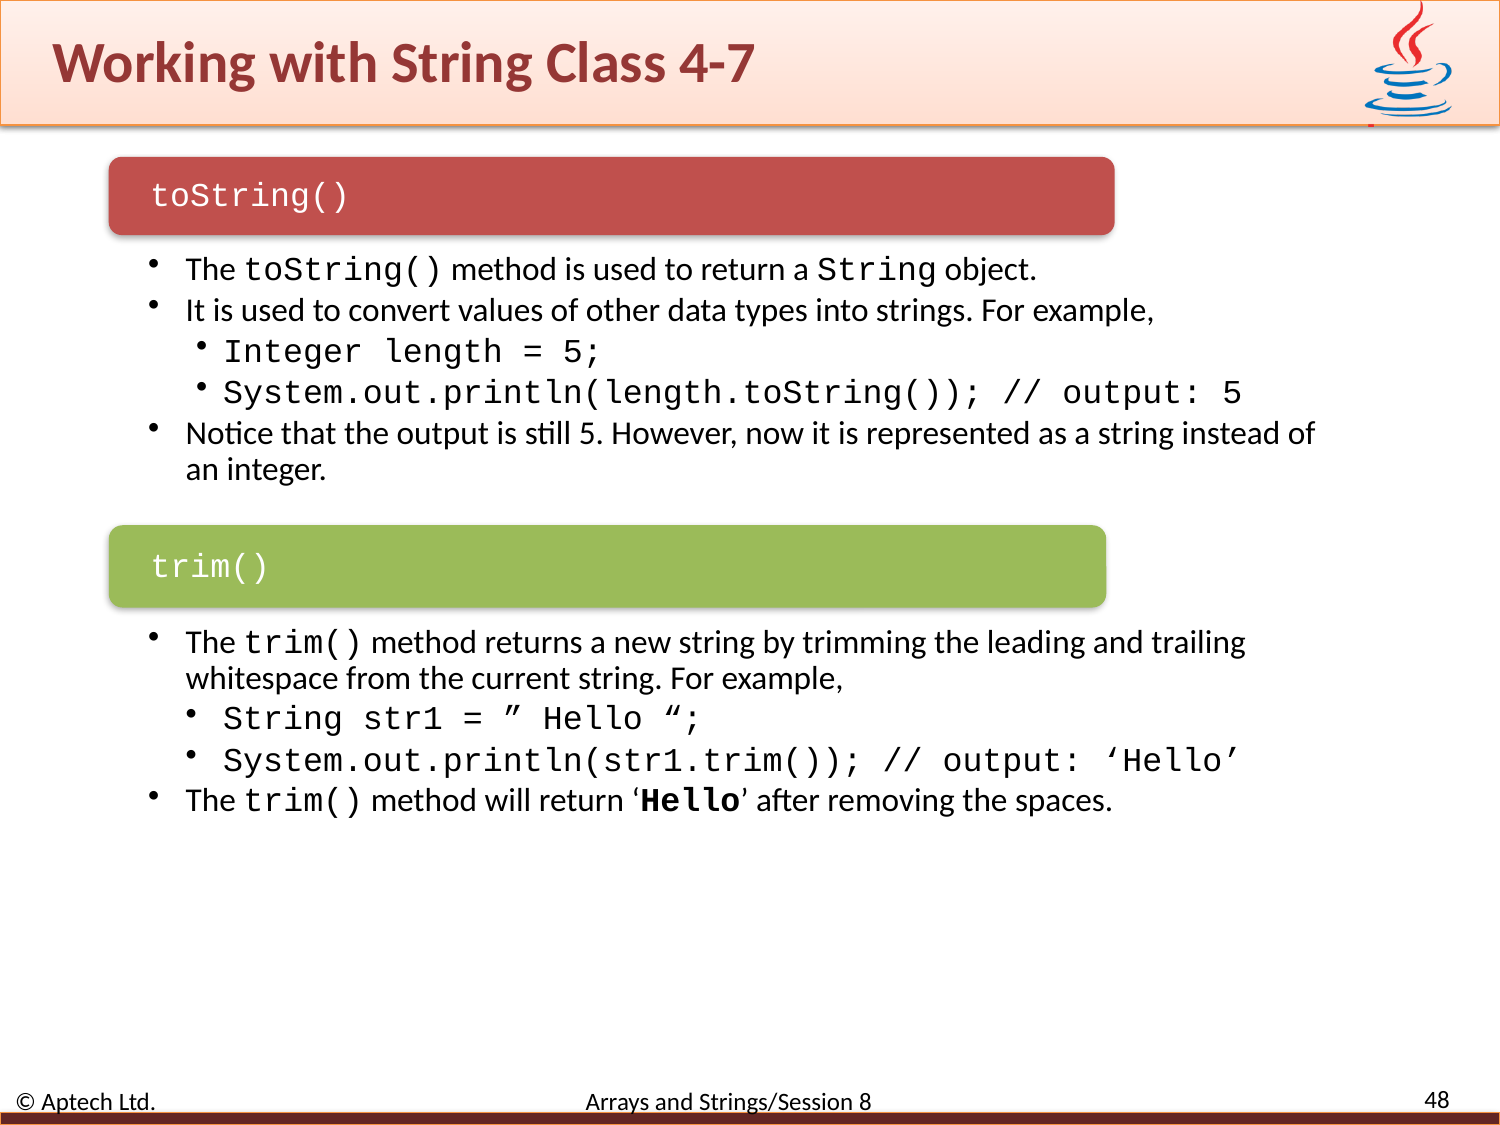

# Working with String Class 4-7
The toString() method is used to return a String object.
It is used to convert values of other data types into strings. For example,
Integer length = 5;
System.out.println(length.toString()); // output: 5
Notice that the output is still 5. However, now it is represented as a string instead of an integer.
toString()
The trim() method returns a new string by trimming the leading and trailing whitespace from the current string. For example,
String str1 = ” Hello “;
System.out.println(str1.trim()); // output: ‘Hello’
The trim() method will return ‘Hello’ after removing the spaces.
trim()
48
© Aptech Ltd.                                                                           Arrays and Strings/Session 8